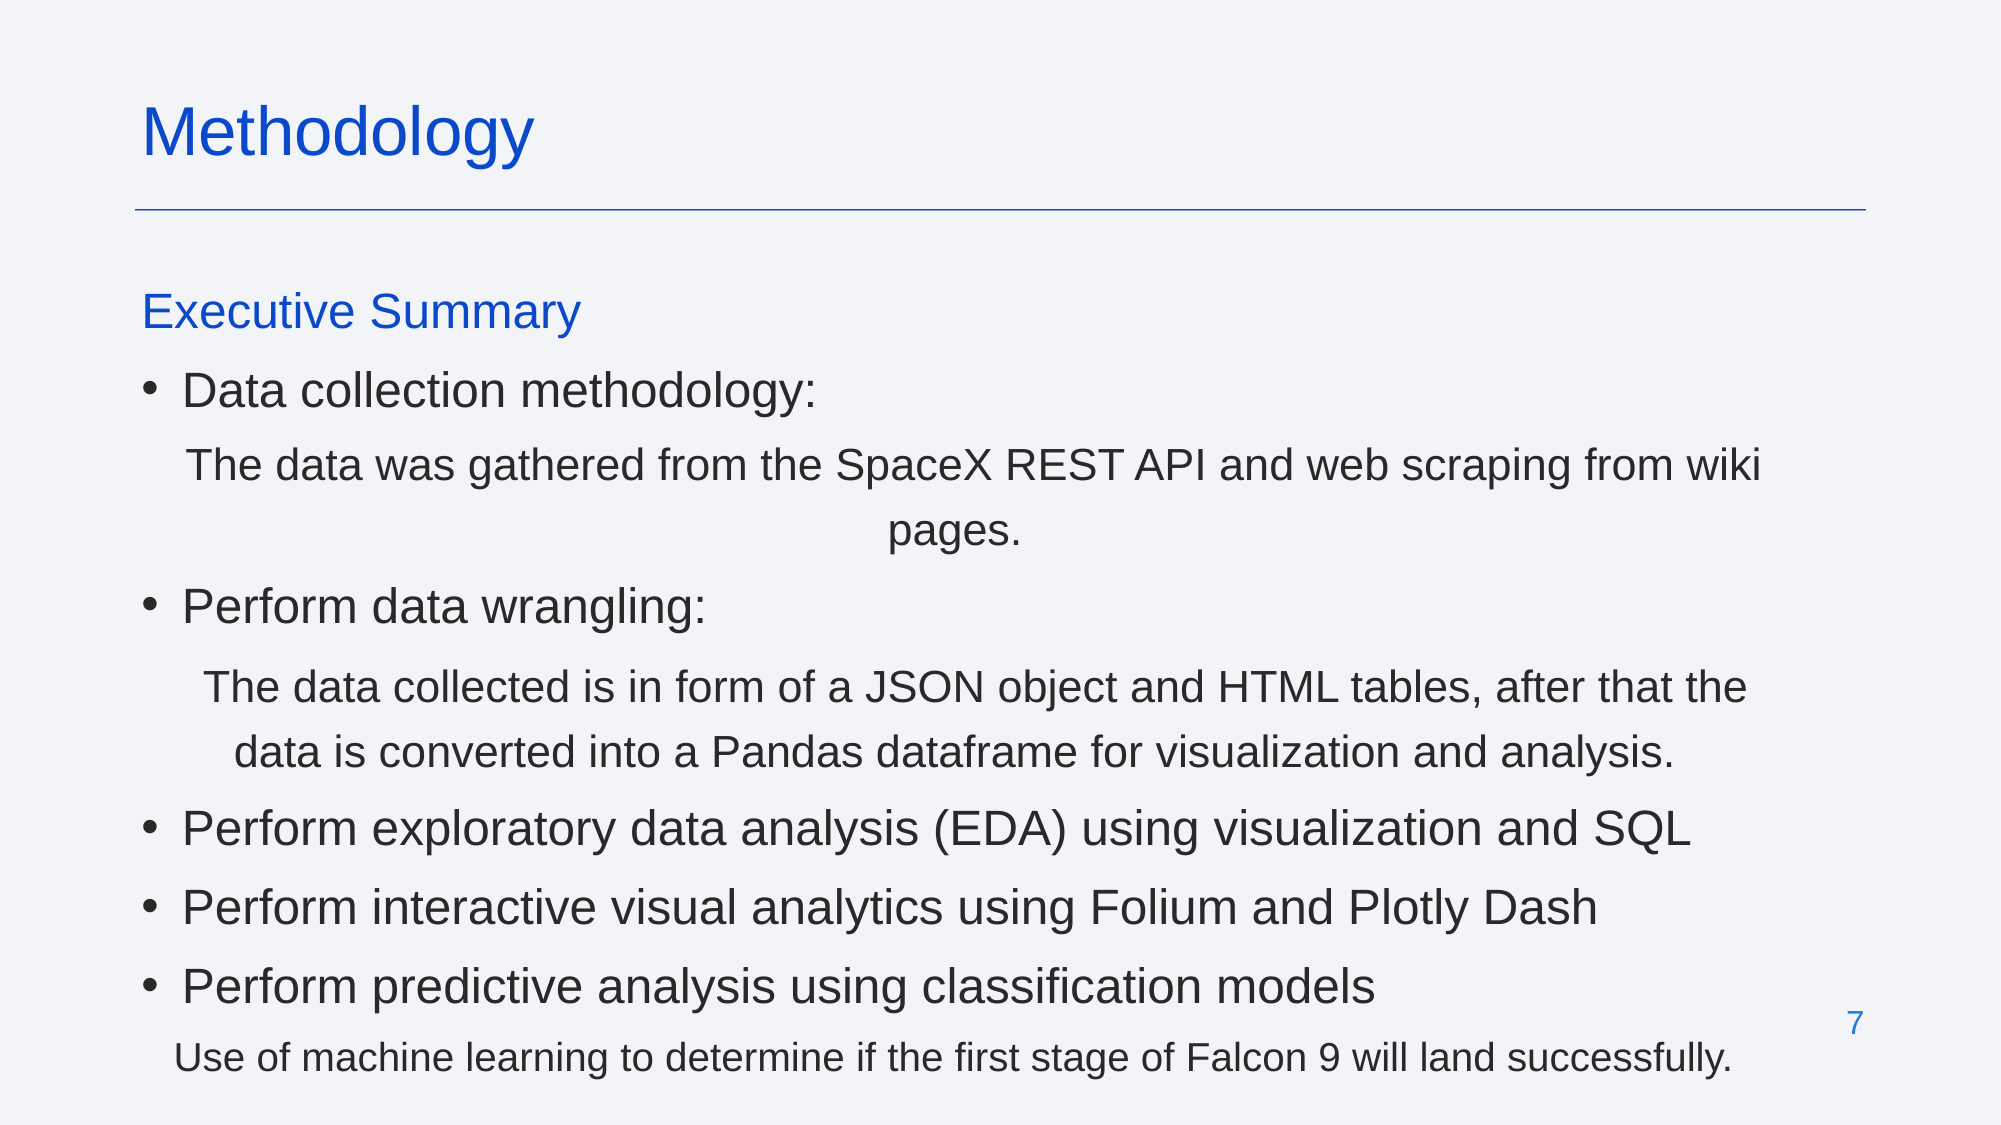

Methodology
Executive Summary
Data collection methodology:
   The data was gathered from the SpaceX REST API and web scraping from wiki pages.
Perform data wrangling:
   The data collected is in form of a JSON object and HTML tables, after that the data is converted into a Pandas dataframe for visualization and analysis.
Perform exploratory data analysis (EDA) using visualization and SQL
Perform interactive visual analytics using Folium and Plotly Dash
Perform predictive analysis using classification models
Use of machine learning to determine if the first stage of Falcon 9 will land successfully.

7